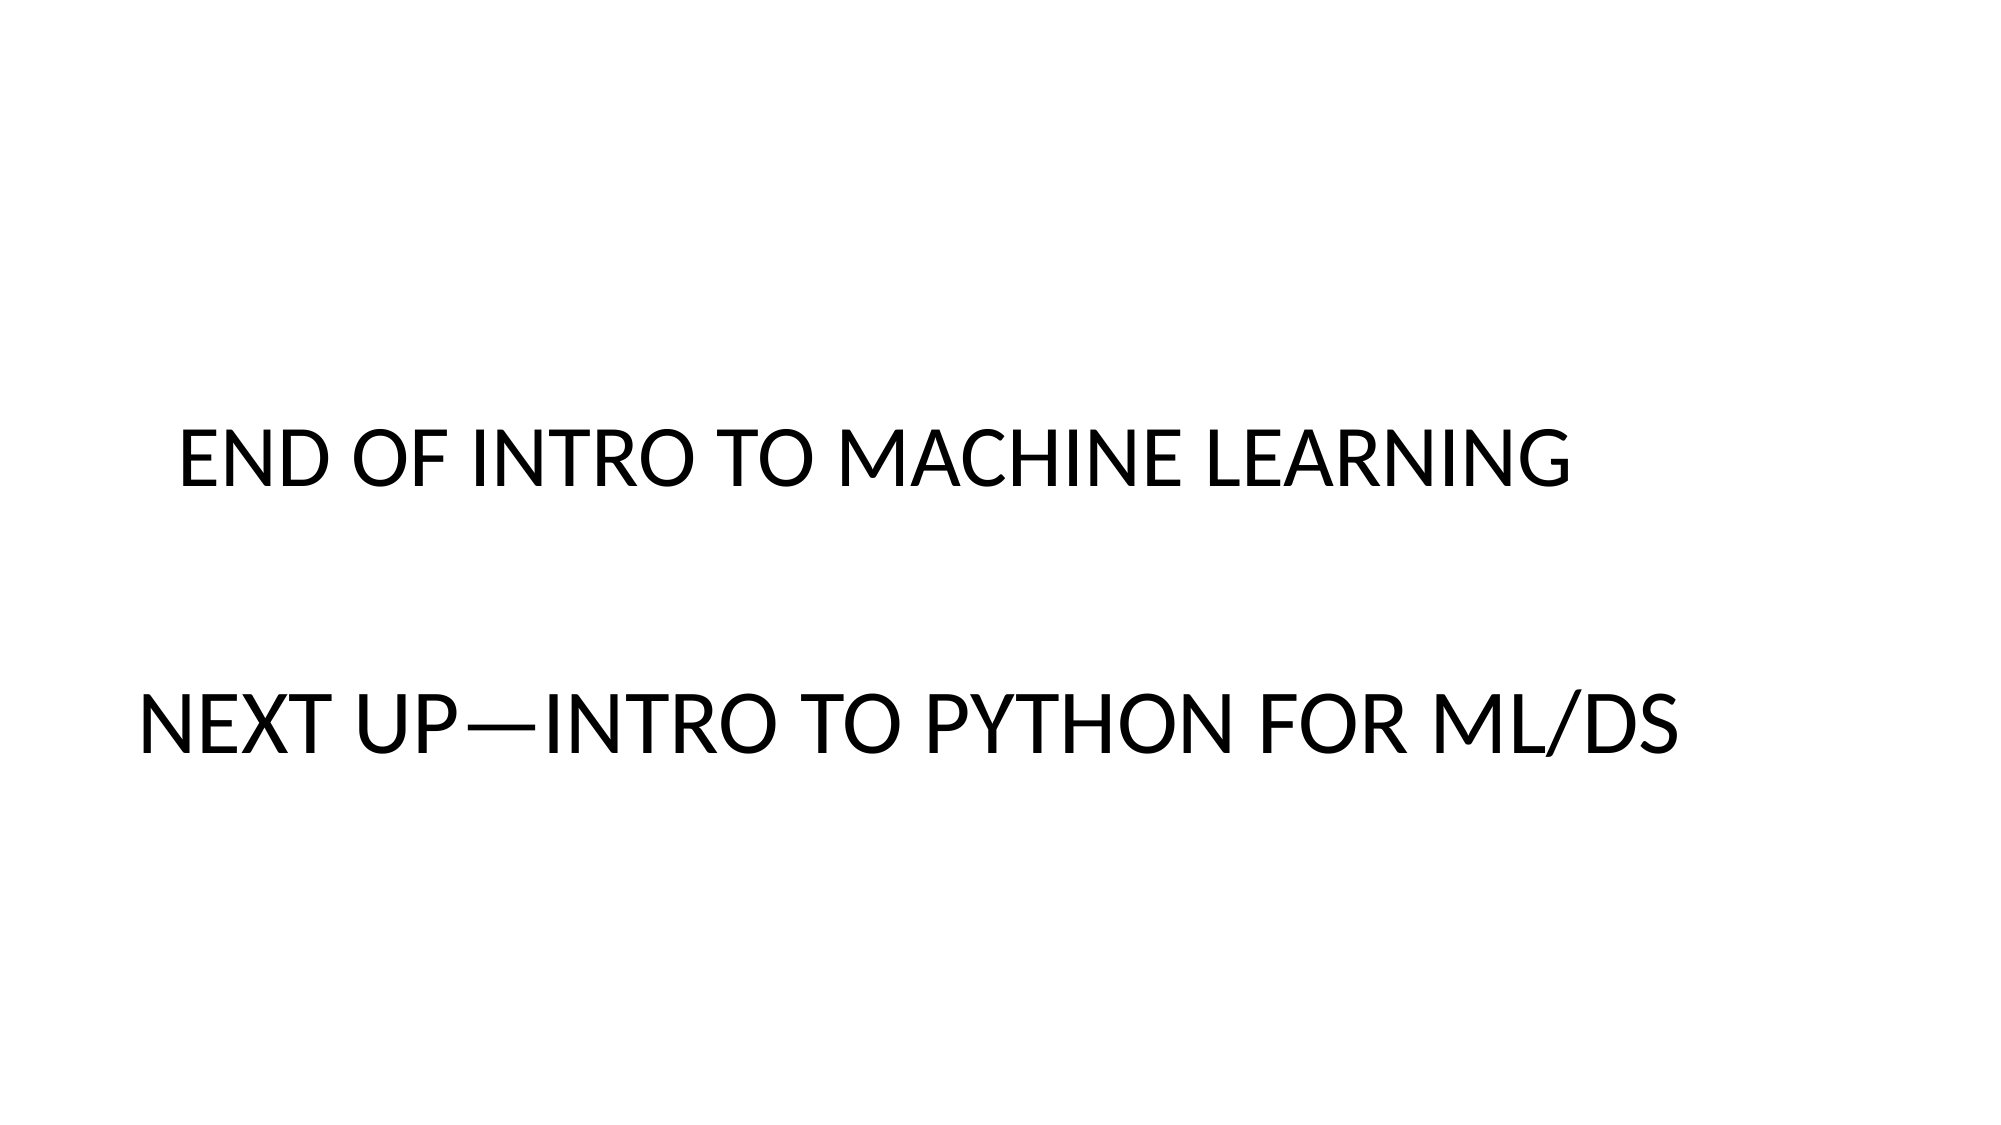

# END OF INTRO TO MACHINE LEARNING
NEXT UP—INTRO TO PYTHON FOR ML/DS